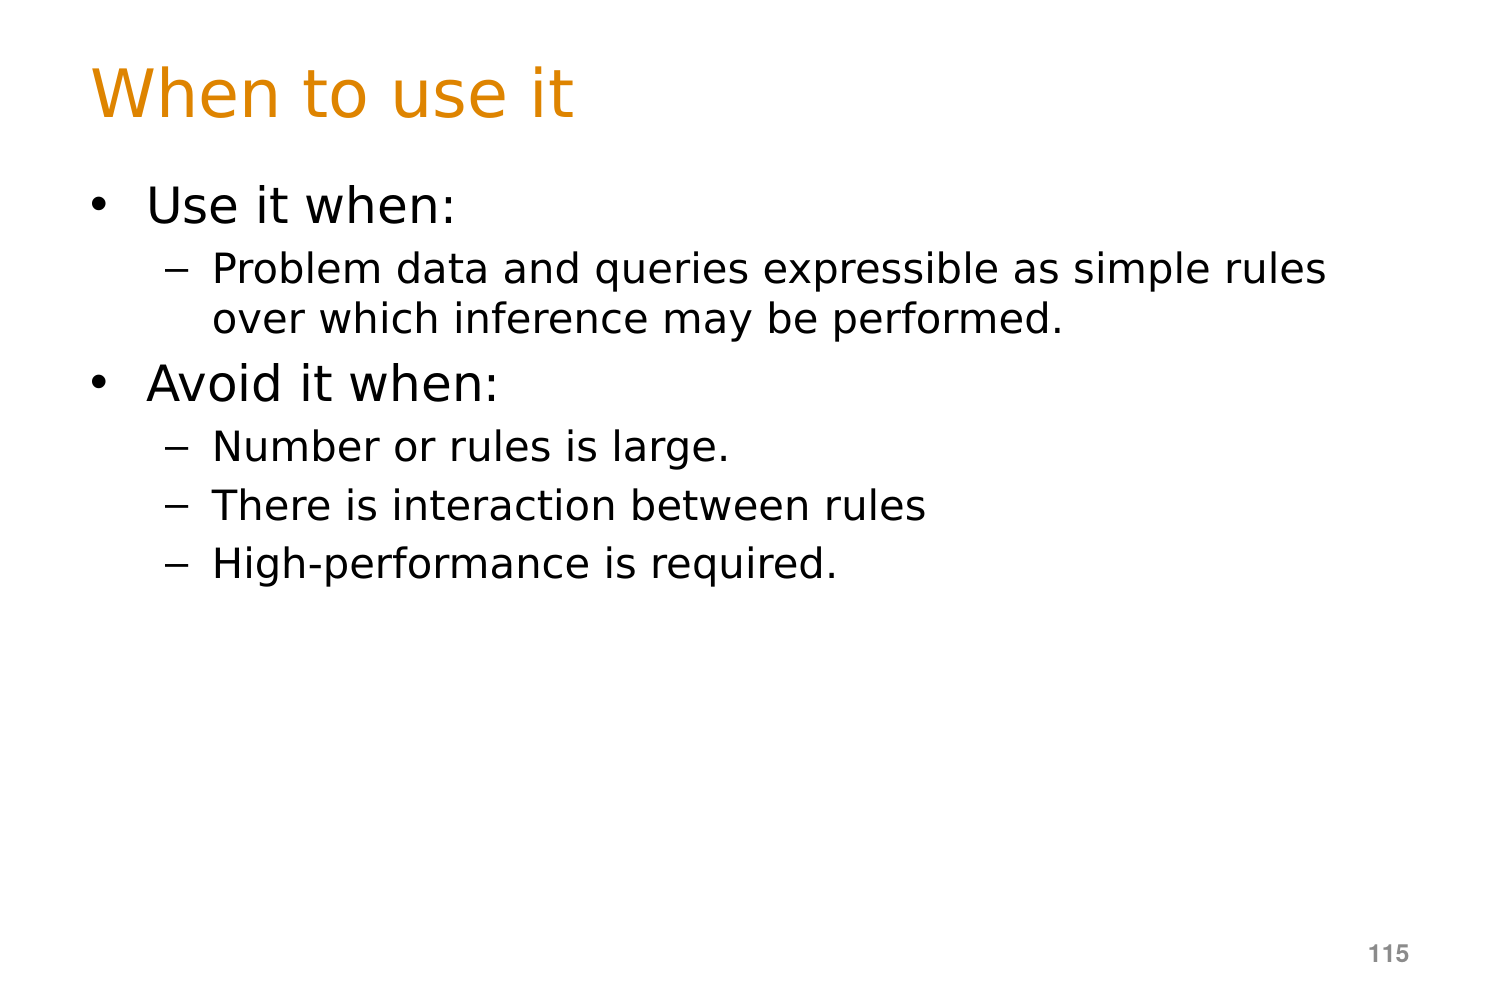

# When to use it
Use it when:
Problem data and queries expressible as simple rules over which inference may be performed.
Avoid it when:
Number or rules is large.
There is interaction between rules
High-performance is required.

115